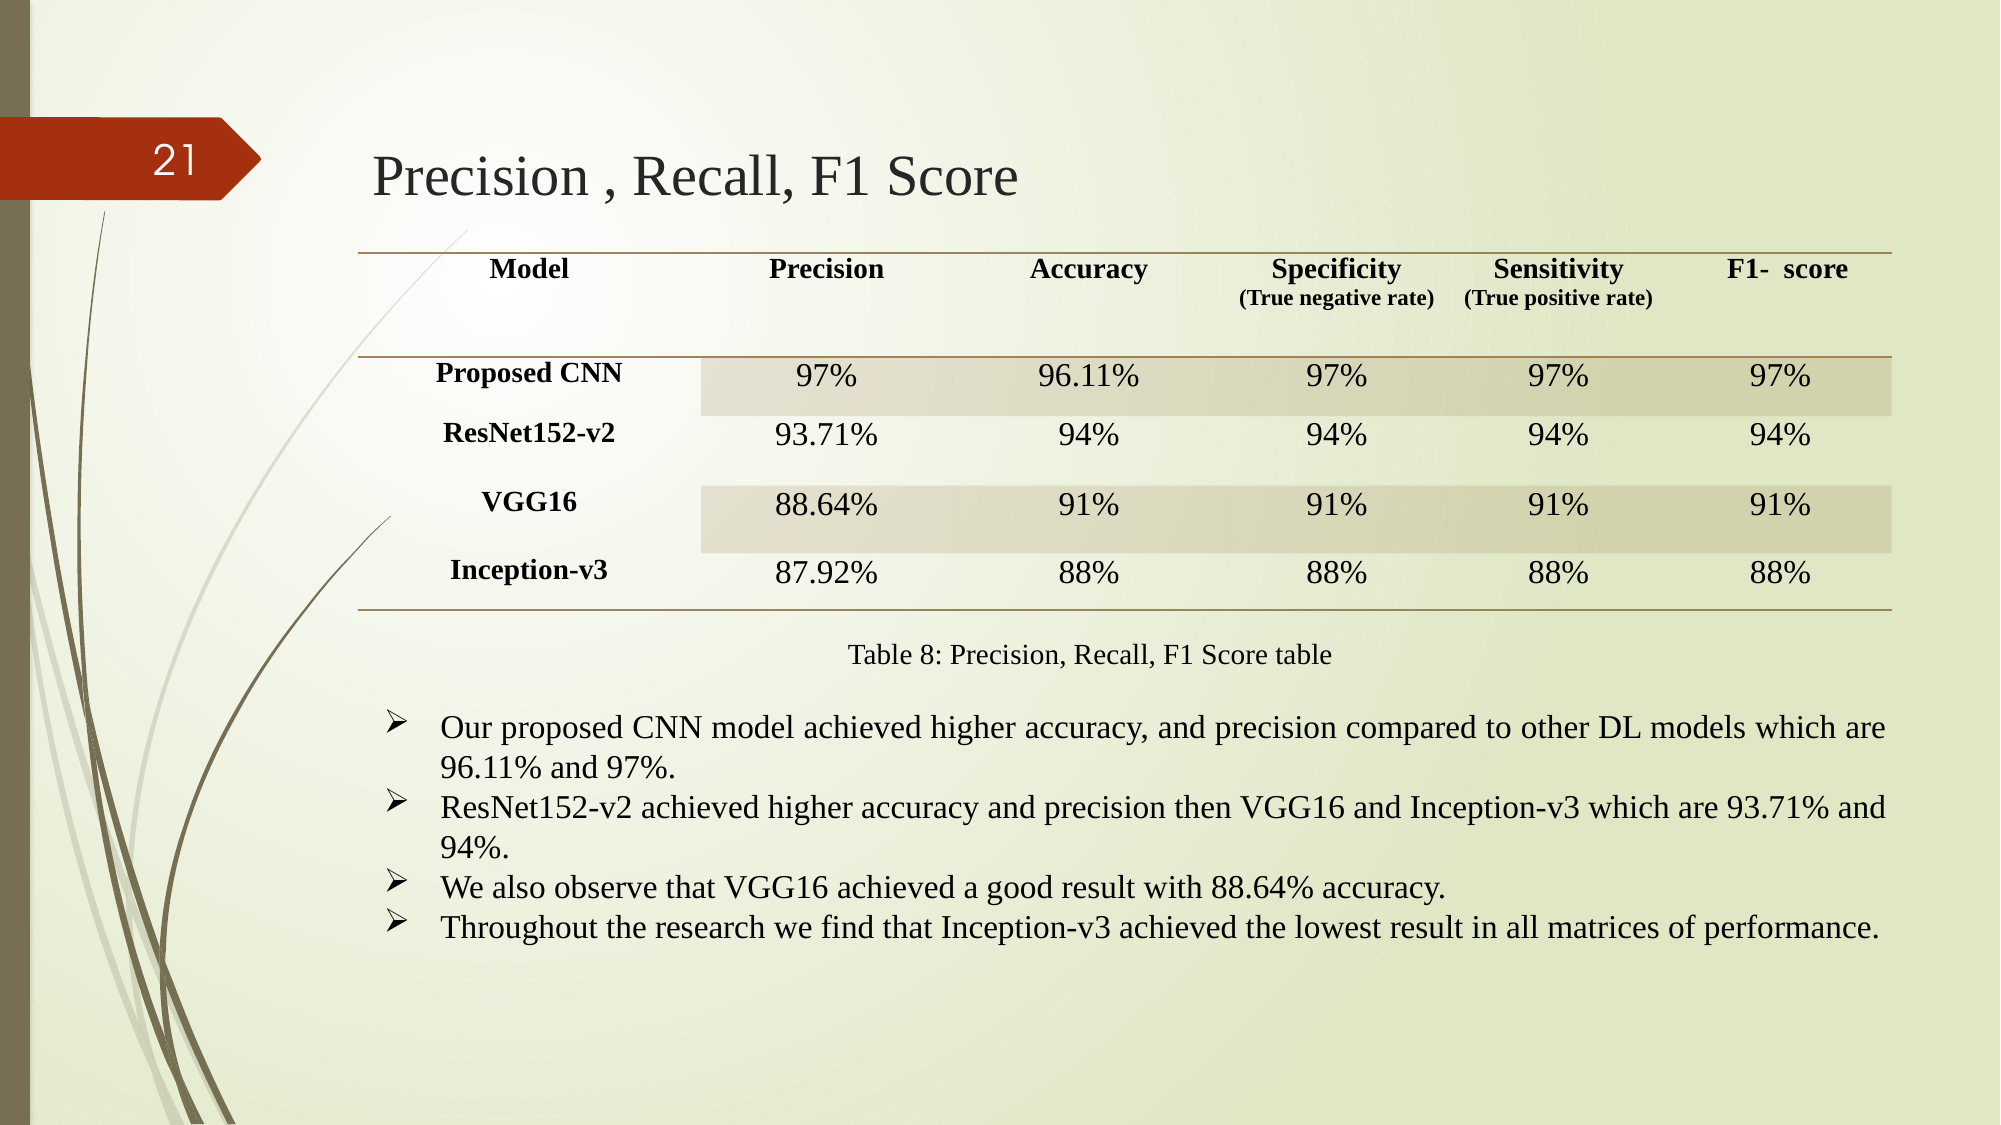

21
Precision , Recall, F1 Score
| Model | Precision | Accuracy | Specificity (True negative rate) | Sensitivity (True positive rate) | F1- score |
| --- | --- | --- | --- | --- | --- |
| Proposed CNN | 97% | 96.11% | 97% | 97% | 97% |
| ResNet152-v2 | 93.71% | 94% | 94% | 94% | 94% |
| VGG16 | 88.64% | 91% | 91% | 91% | 91% |
| Inception-v3 | 87.92% | 88% | 88% | 88% | 88% |
Table 8: Precision, Recall, F1 Score table
Our proposed CNN model achieved higher accuracy, and precision compared to other DL models which are 96.11% and 97%.
ResNet152-v2 achieved higher accuracy and precision then VGG16 and Inception-v3 which are 93.71% and 94%.
We also observe that VGG16 achieved a good result with 88.64% accuracy.
Throughout the research we find that Inception-v3 achieved the lowest result in all matrices of performance.